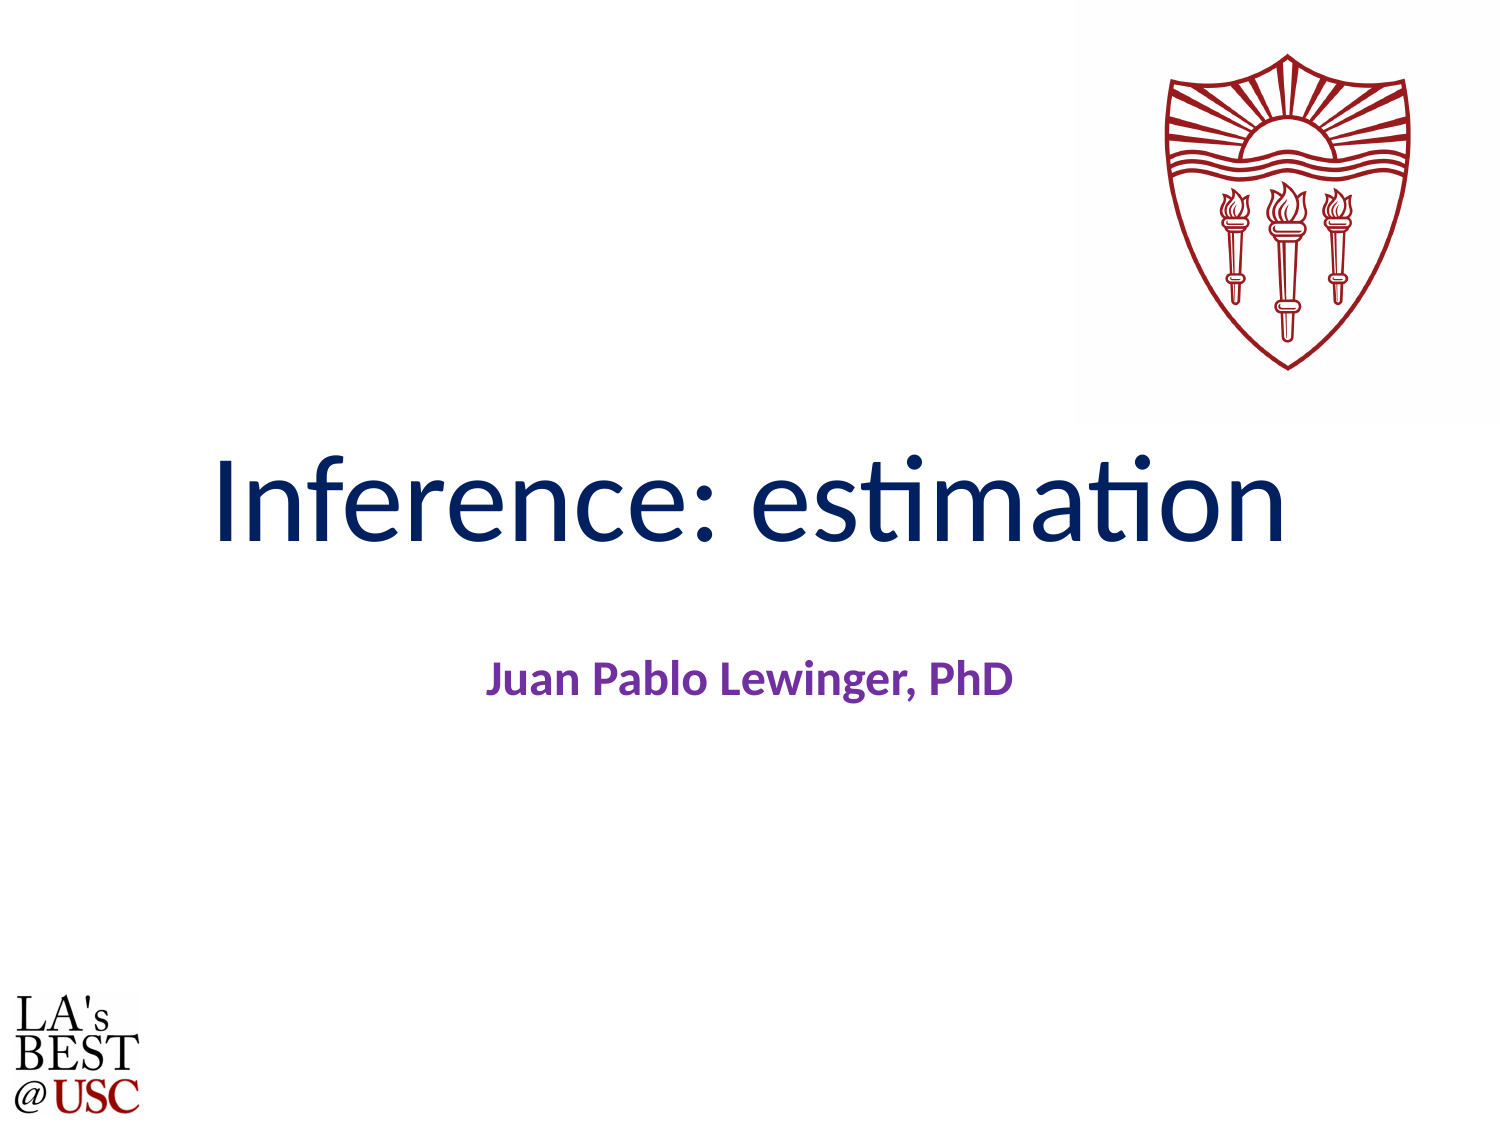

# Inference: estimation
Juan Pablo Lewinger, PhD